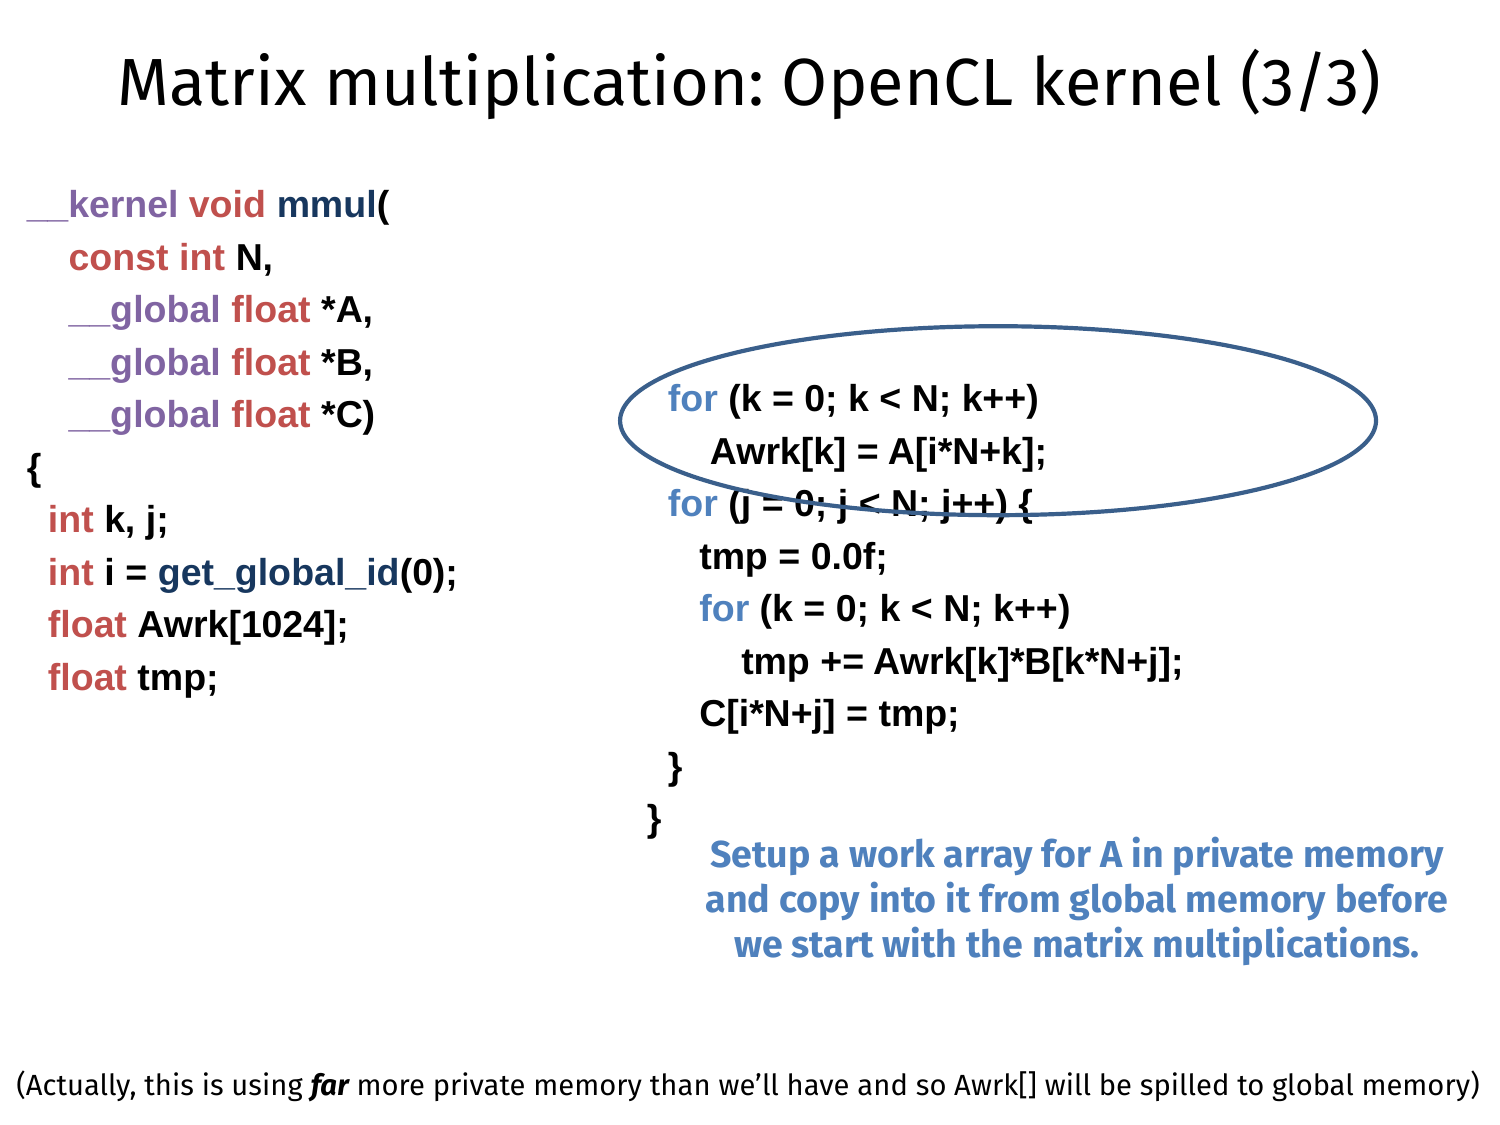

# Matrix multiplication: OpenCL kernel (3/3)
__kernel void mmul(
    const int N,
    __global float *A,
    __global float *B,
    __global float *C)
{
  int k, j;
  int i = get_global_id(0);
  float Awrk[1024];
  float tmp;

  for (k = 0; k < N; k++)
      Awrk[k] = A[i*N+k];
  for (j = 0; j < N; j++) {
     tmp = 0.0f;
     for (k = 0; k < N; k++)
         tmp += Awrk[k]*B[k*N+j];
     C[i*N+j] = tmp;
  }
}

Setup a work array for A in private memory and copy into it from global memory before we start with the matrix multiplications.
(Actually, this is using far more private memory than we’ll have and so Awrk[] will be spilled to global memory)